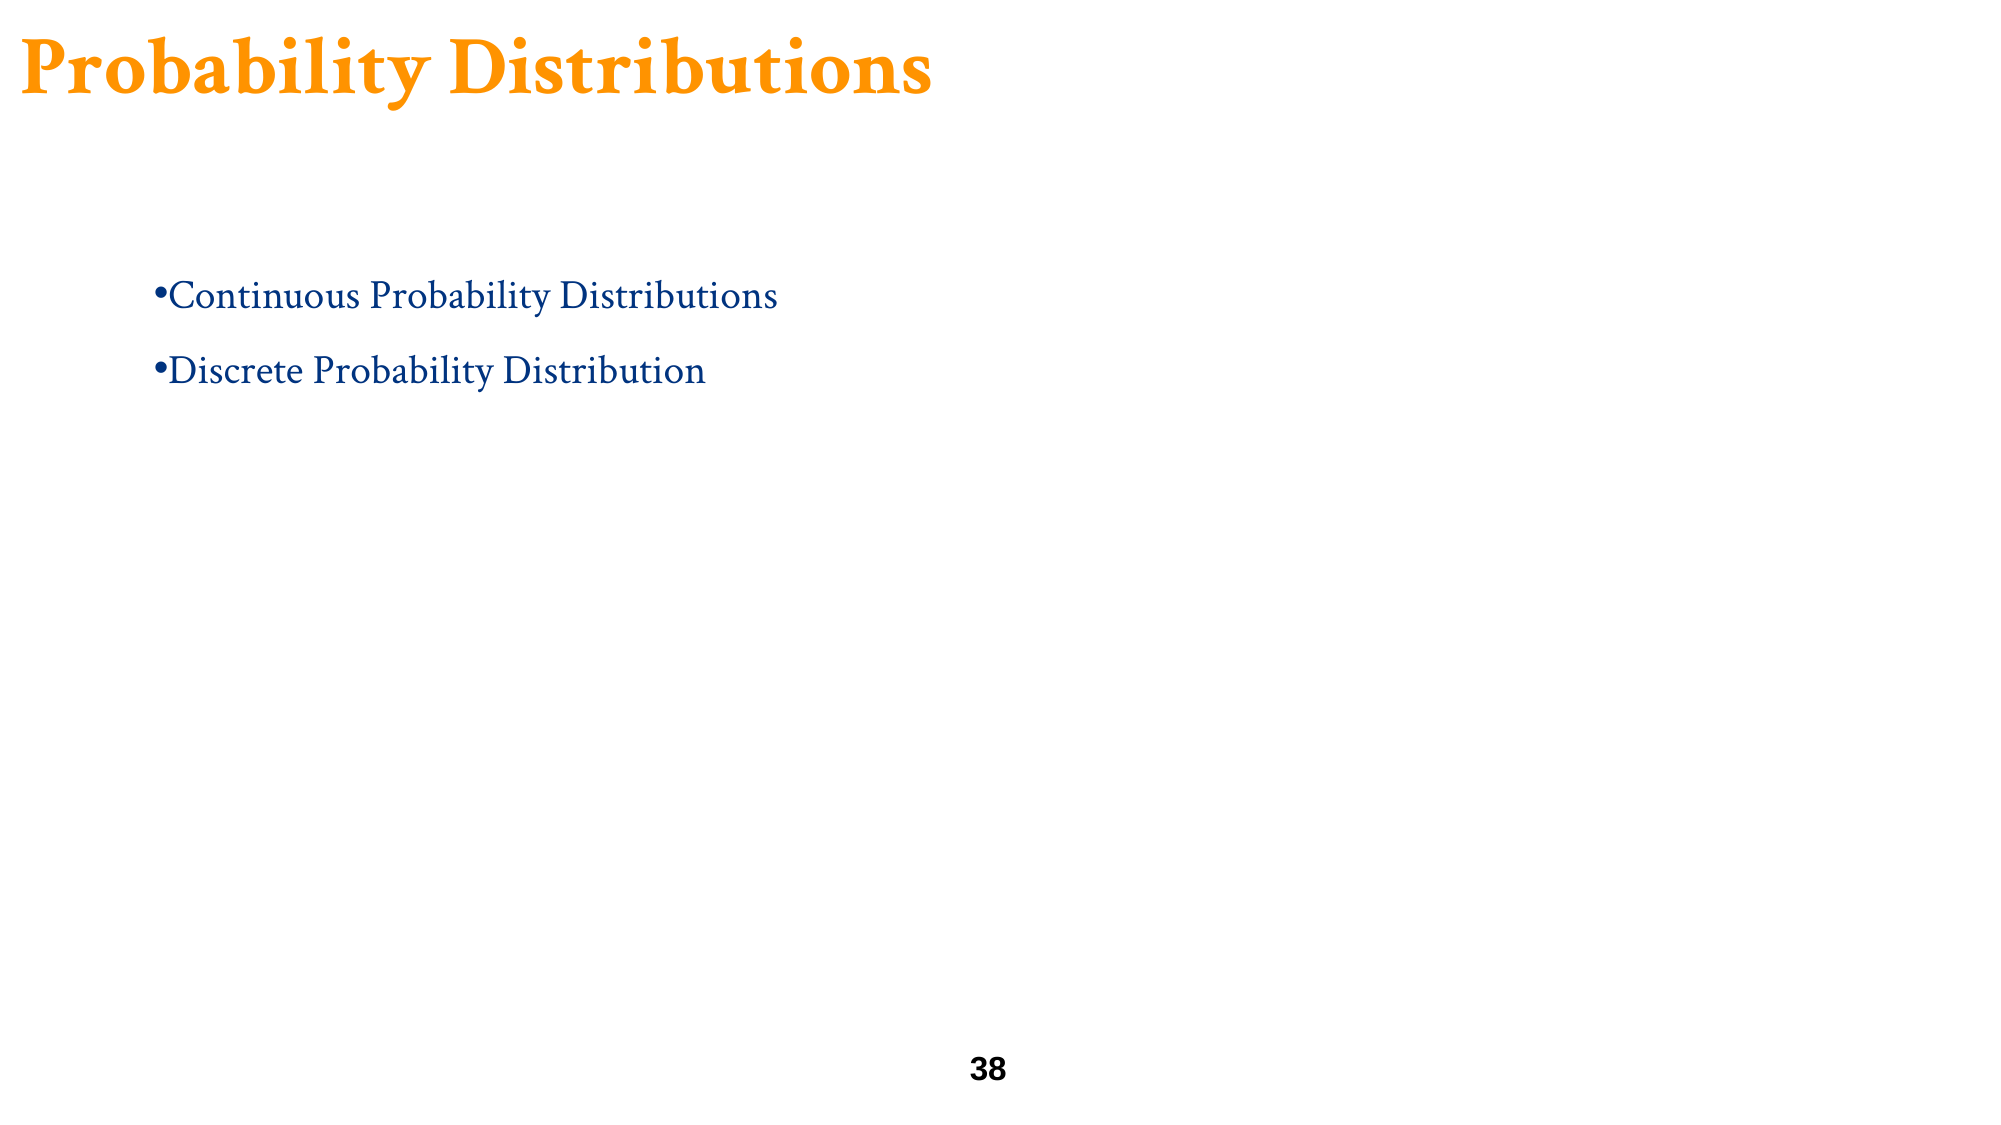

Probability Distributions
Continuous Probability Distributions
Discrete Probability Distribution